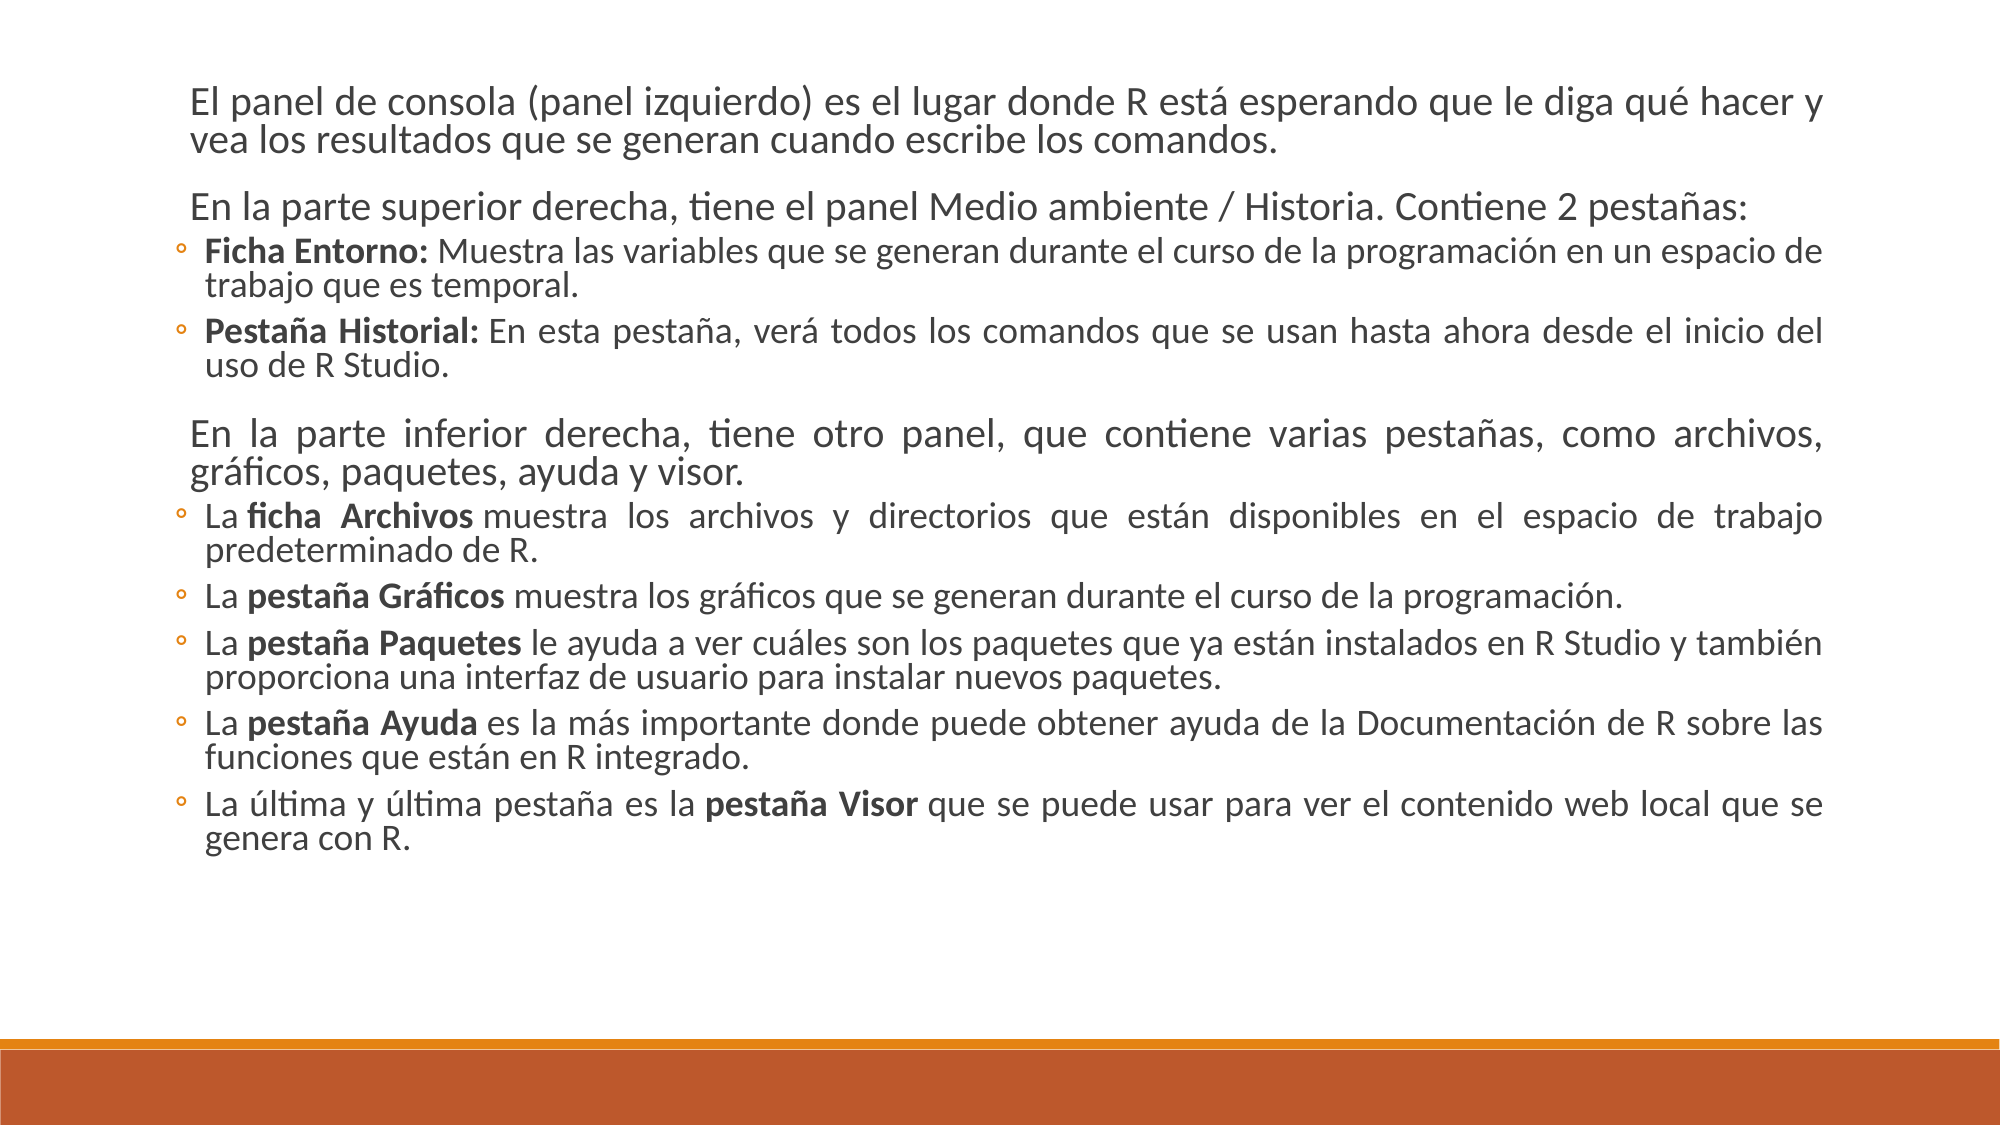

El panel de consola (panel izquierdo) es el lugar donde R está esperando que le diga qué hacer y vea los resultados que se generan cuando escribe los comandos.
En la parte superior derecha, tiene el panel Medio ambiente / Historia. Contiene 2 pestañas:
Ficha Entorno: Muestra las variables que se generan durante el curso de la programación en un espacio de trabajo que es temporal.
Pestaña Historial: En esta pestaña, verá todos los comandos que se usan hasta ahora desde el inicio del uso de R Studio.
En la parte inferior derecha, tiene otro panel, que contiene varias pestañas, como archivos, gráficos, paquetes, ayuda y visor.
La ficha Archivos muestra los archivos y directorios que están disponibles en el espacio de trabajo predeterminado de R.
La pestaña Gráficos muestra los gráficos que se generan durante el curso de la programación.
La pestaña Paquetes le ayuda a ver cuáles son los paquetes que ya están instalados en R Studio y también proporciona una interfaz de usuario para instalar nuevos paquetes.
La pestaña Ayuda es la más importante donde puede obtener ayuda de la Documentación de R sobre las funciones que están en R integrado.
La última y última pestaña es la pestaña Visor que se puede usar para ver el contenido web local que se genera con R.